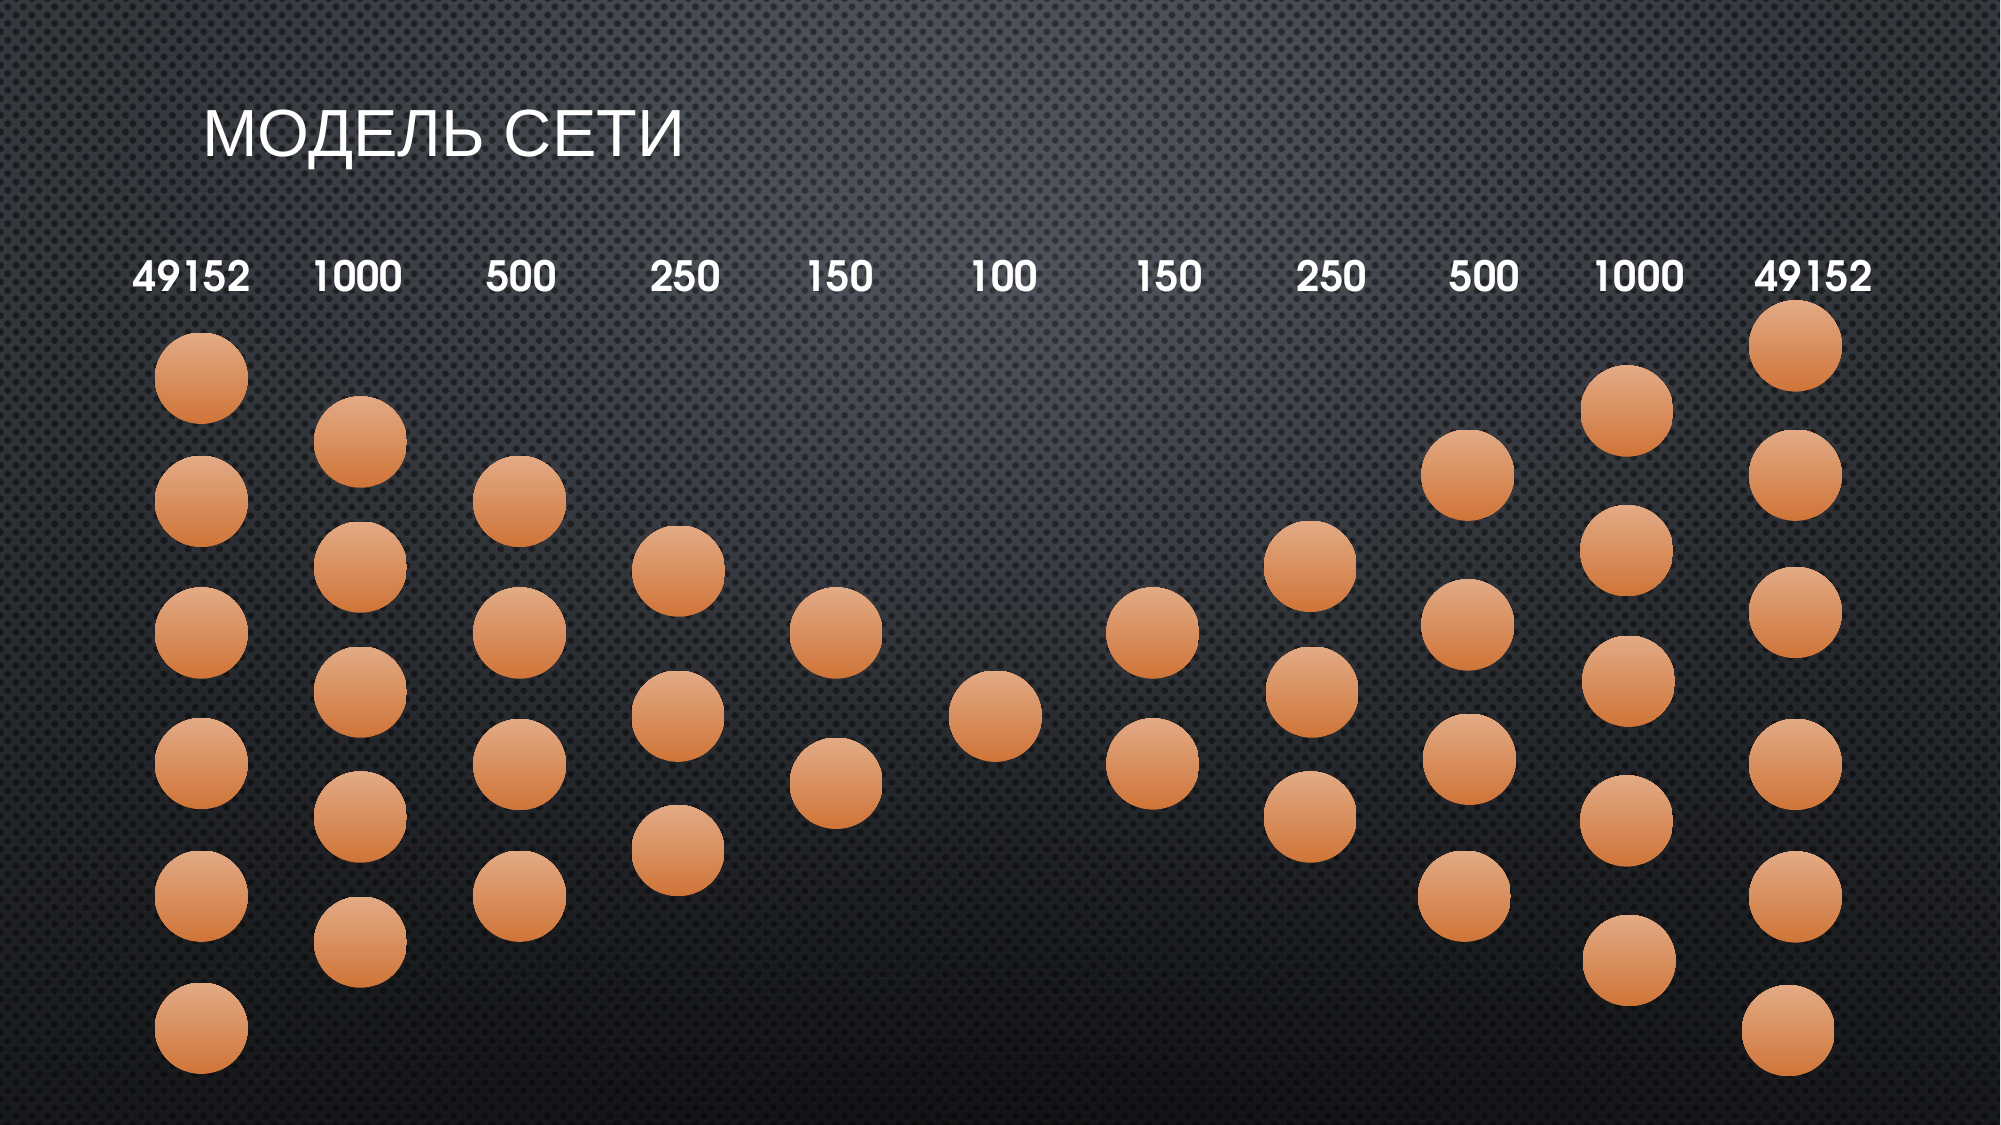

# Модель сети
 49152     1000       500        250       150        100        150        250       500      1000      49152